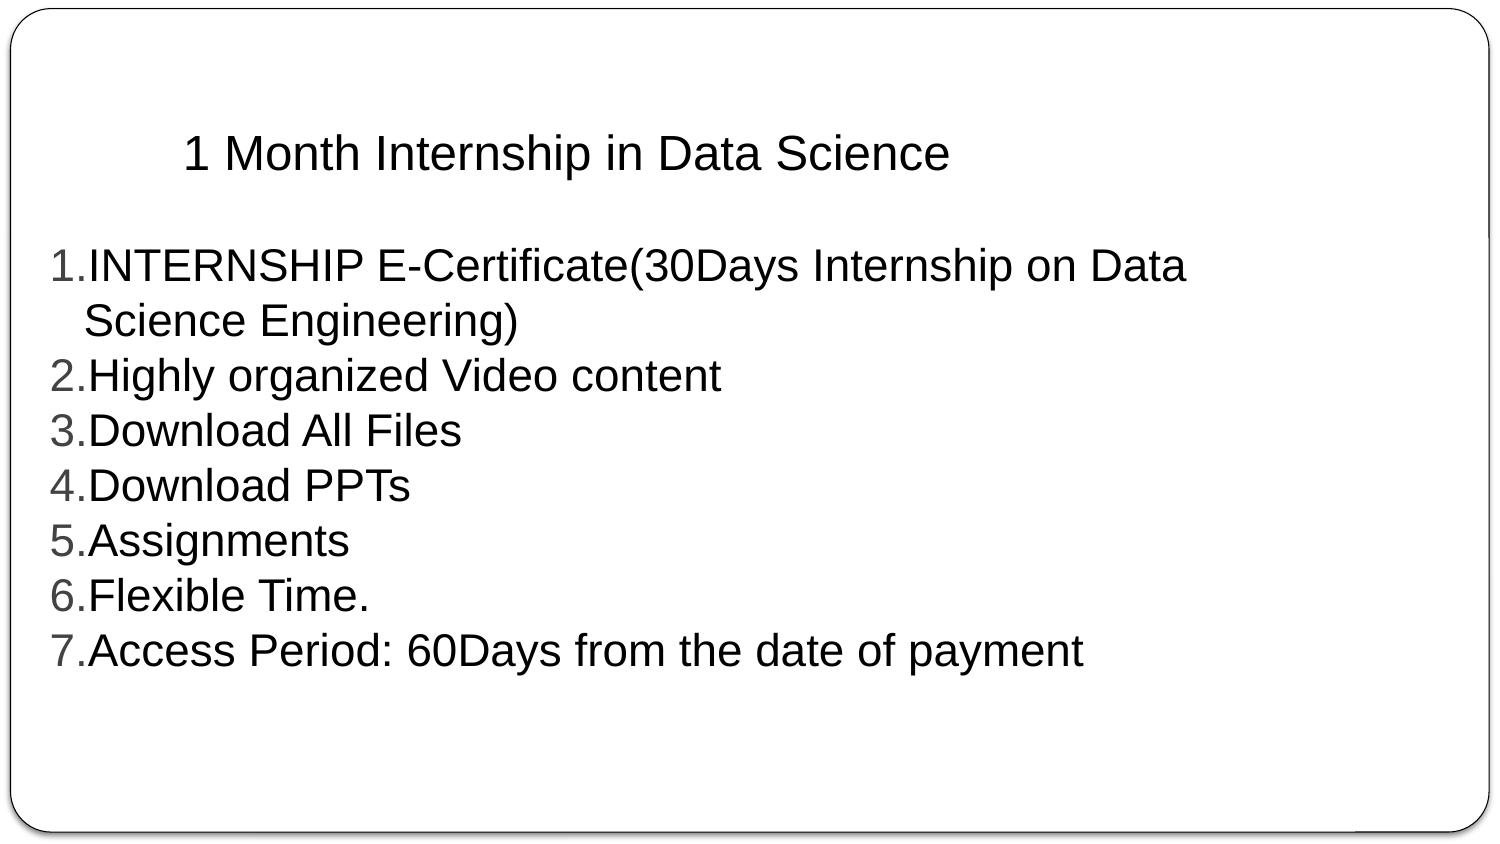

# 1 Month Internship in Data Science
INTERNSHIP E-Certificate(30Days Internship on Data Science Engineering)
Highly organized Video content
Download All Files
Download PPTs
Assignments
Flexible Time.
Access Period: 60Days from the date of payment